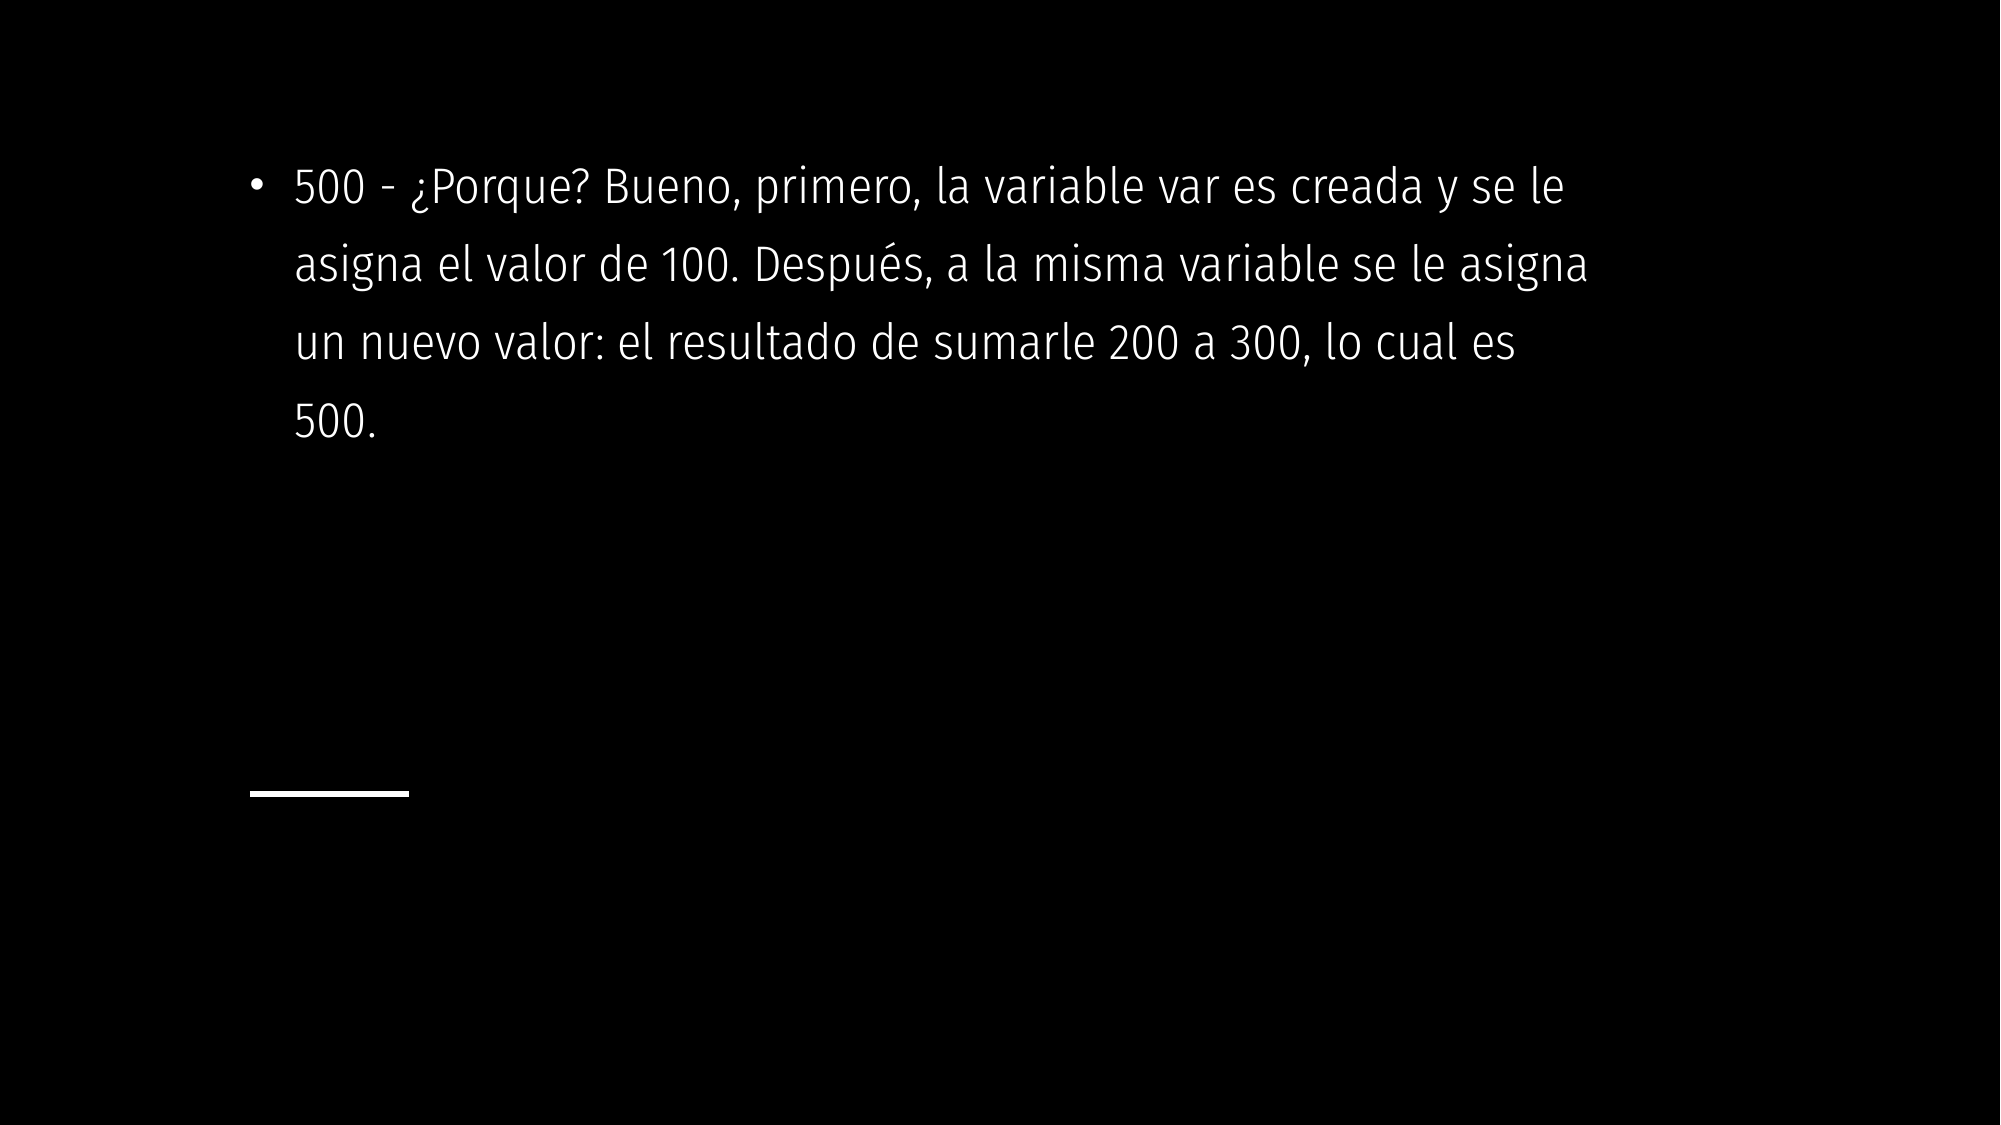

500 - ¿Porque? Bueno, primero, la variable var es creada y se le asigna el valor de 100. Después, a la misma variable se le asigna un nuevo valor: el resultado de sumarle 200 a 300, lo cual es 500.